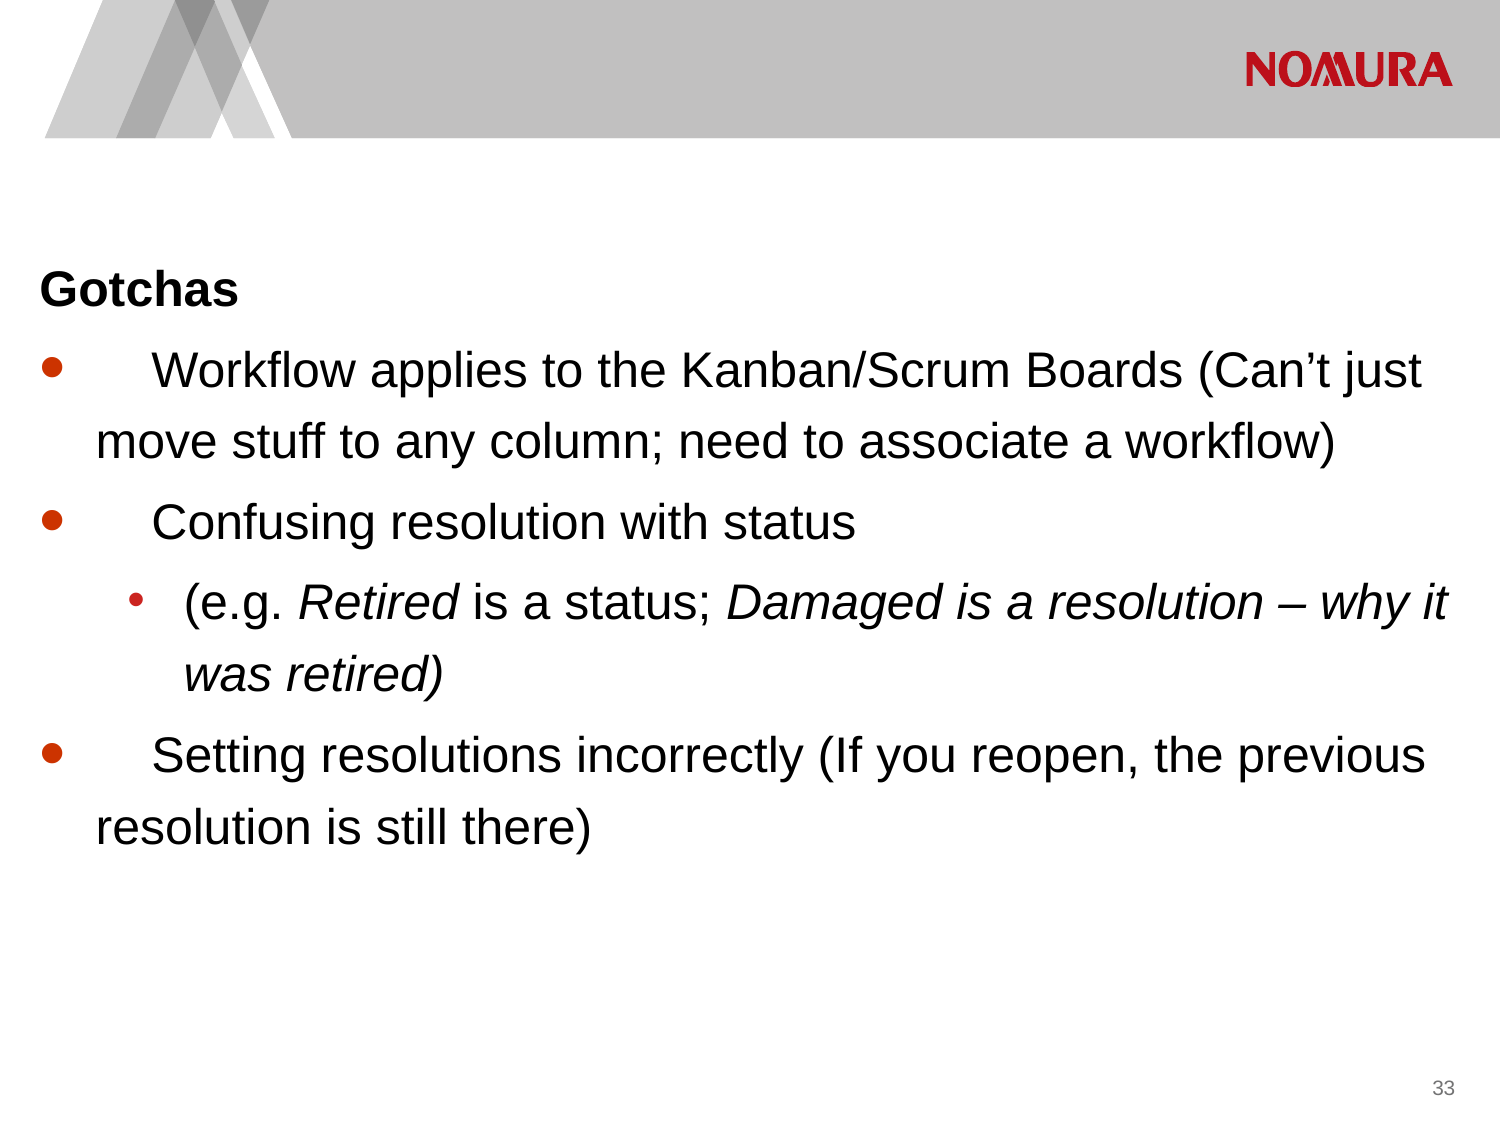

Gotchas
    Workflow applies to the Kanban/Scrum Boards (Can’t just move stuff to any column; need to associate a workflow)
    Confusing resolution with status
(e.g. Retired is a status; Damaged is a resolution – why it was retired)
    Setting resolutions incorrectly (If you reopen, the previous resolution is still there)
33